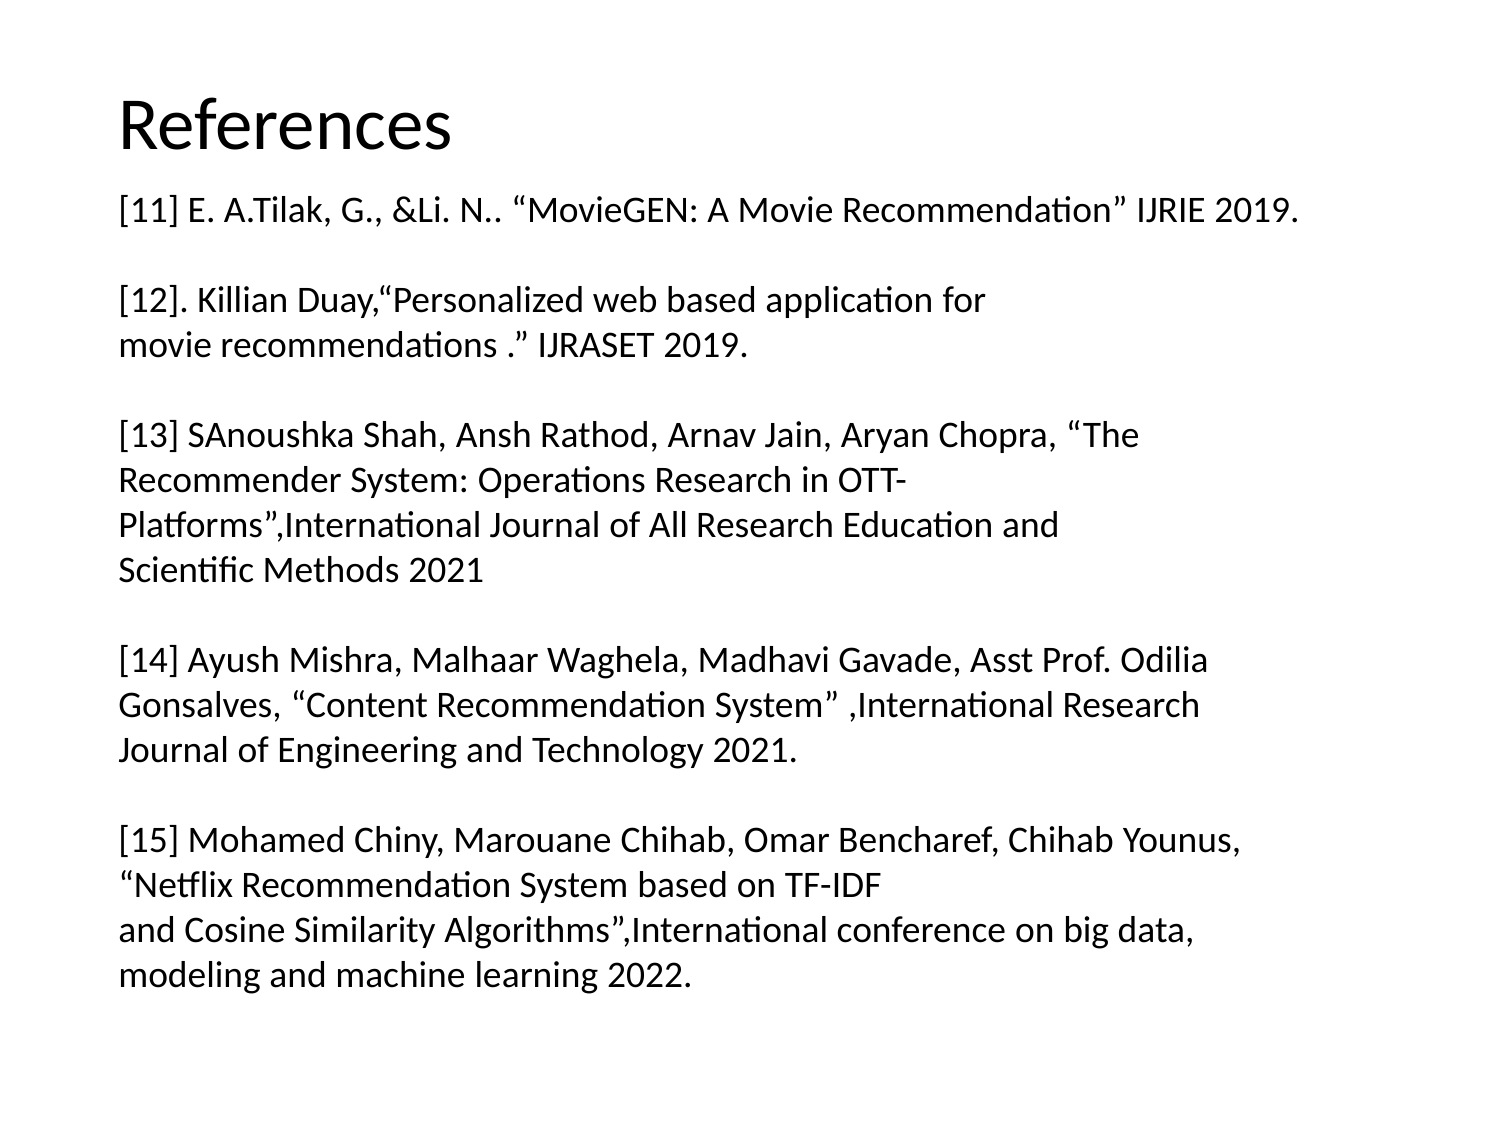

References

[11] E. A.Tilak, G., &Li. N.. “MovieGEN: A Movie Recommendation” IJRIE 2019.

[12]. Killian Duay,“Personalized web based application for movie recommendations .” IJRASET 2019.

[13] SAnoushka Shah, Ansh Rathod, Arnav Jain, Aryan Chopra, “The Recommender System: Operations Research in OTT-Platforms”,International Journal of All Research Education and Scientific Methods 2021

[14] Ayush Mishra, Malhaar Waghela, Madhavi Gavade, Asst Prof. Odilia Gonsalves, “Content Recommendation System” ,International Research Journal of Engineering and Technology 2021.

[15] Mohamed Chiny, Marouane Chihab, Omar Bencharef, Chihab Younus, “Netflix Recommendation System based on TF-IDF and Cosine Similarity Algorithms”,International conference on big data, modeling and machine learning 2022.